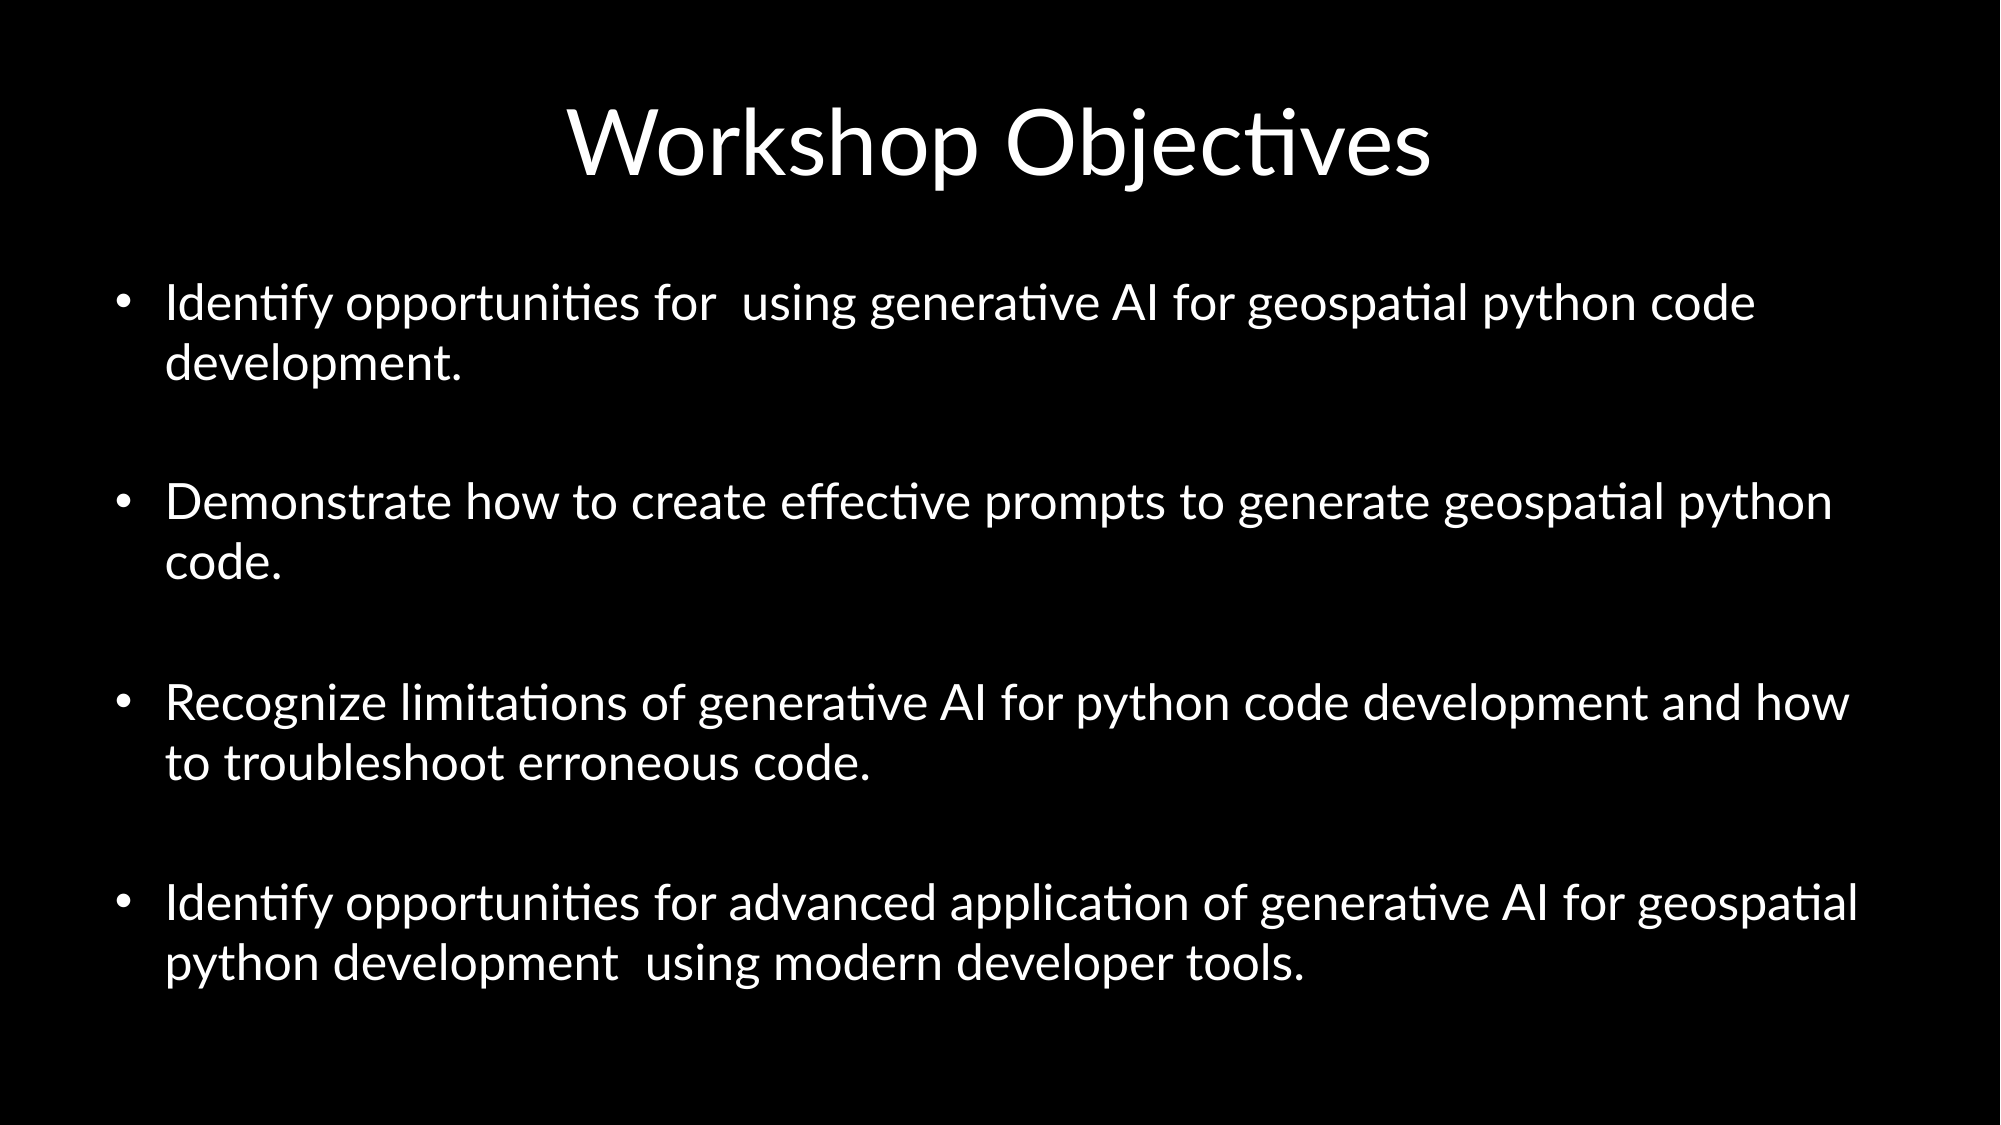

# Workshop Objectives
Identify opportunities for  using generative AI for geospatial python code development.

Demonstrate how to create effective prompts to generate geospatial python code.

Recognize limitations of generative AI for python code development and how to troubleshoot erroneous code.

Identify opportunities for advanced application of generative AI for geospatial python development  using modern developer tools.